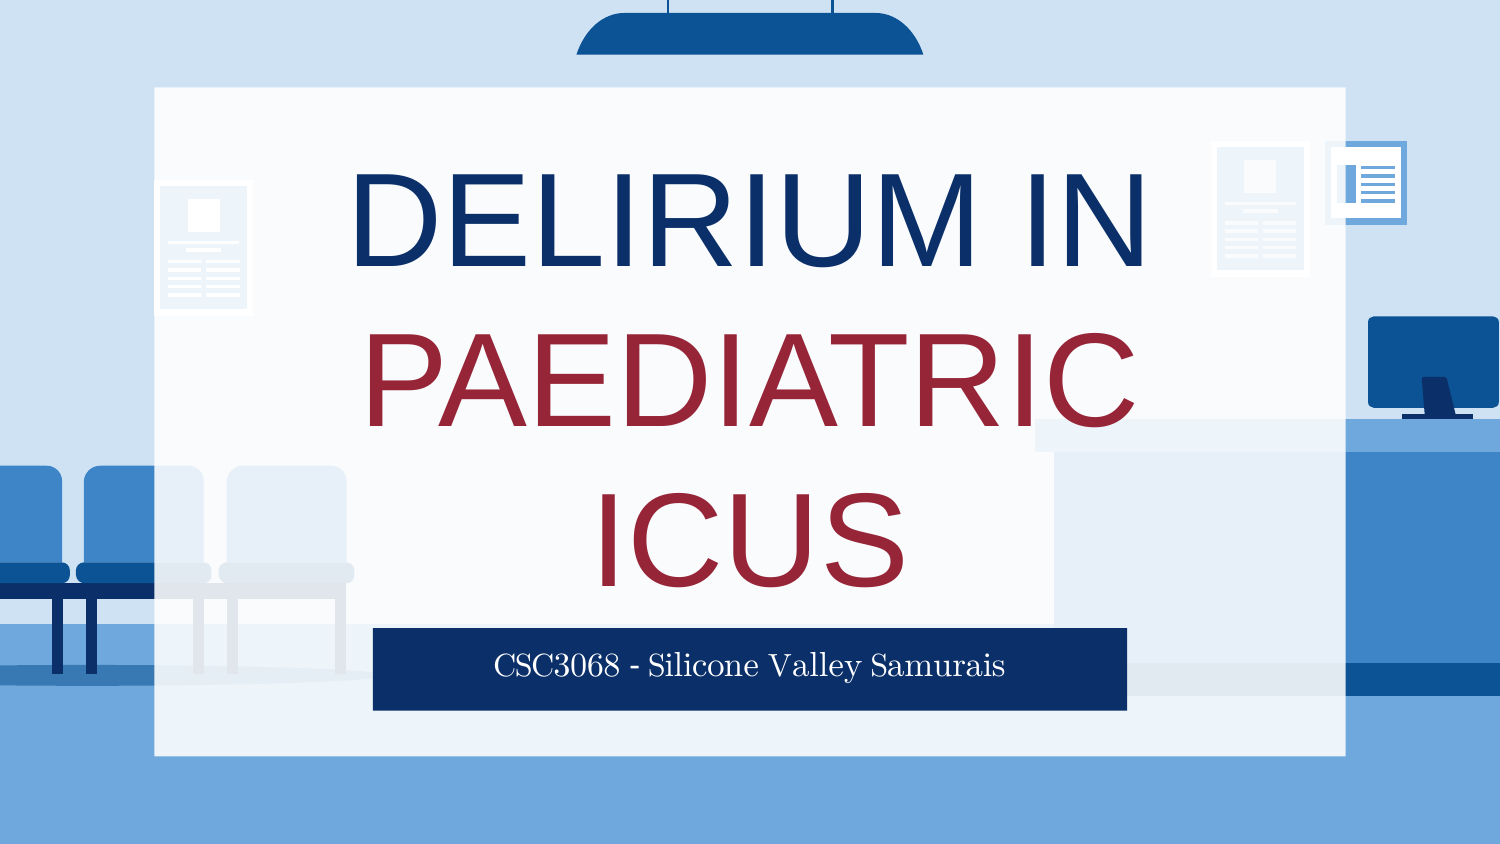

# DELIRIUM IN PAEDIATRIC ICUS
CSC3068 - Silicone Valley Samurais